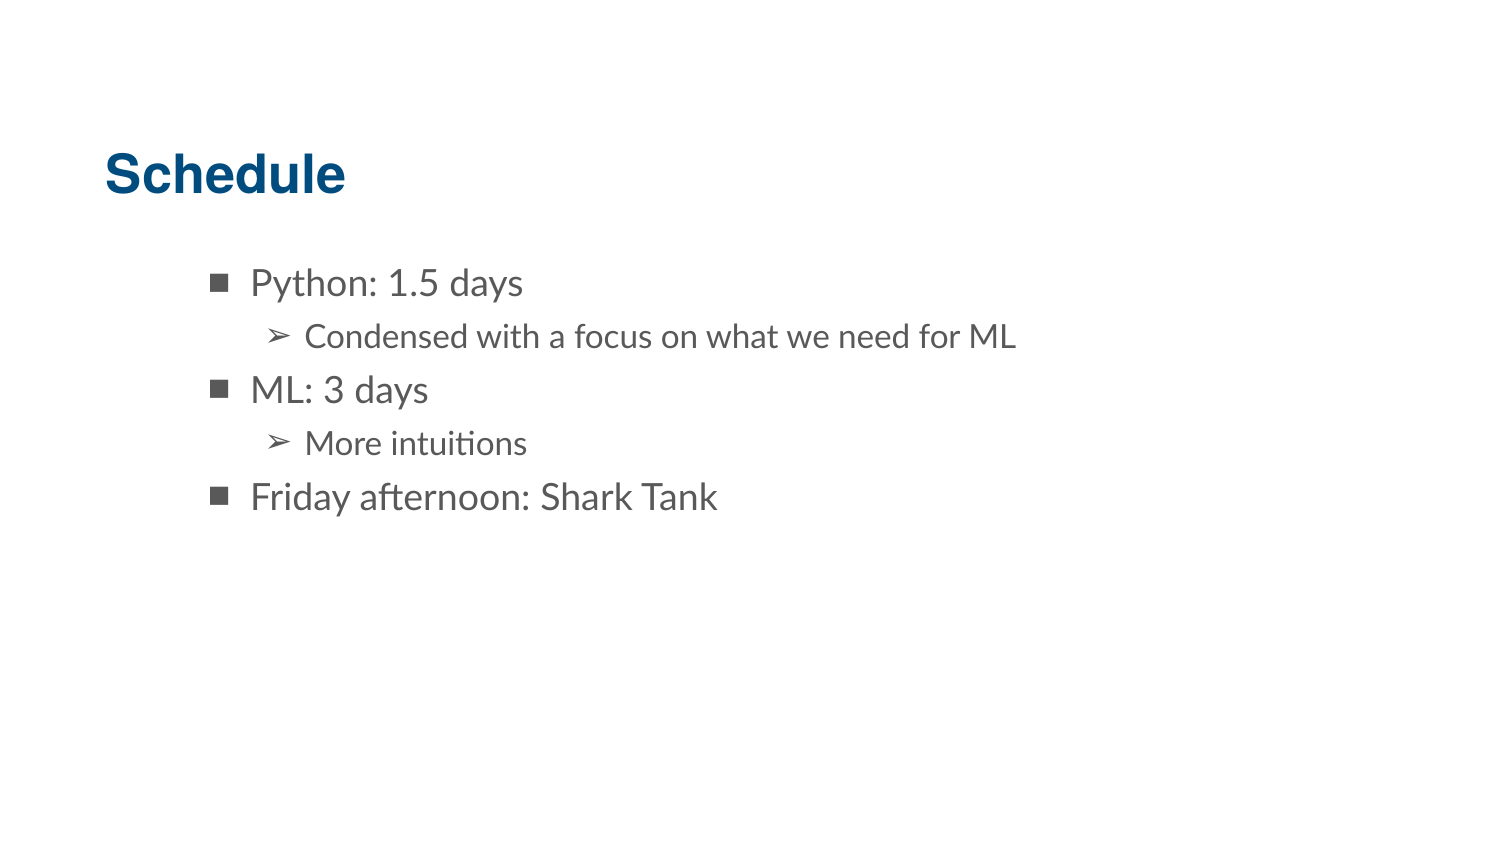

# Schedule
Python: 1.5 days
Condensed with a focus on what we need for ML
ML: 3 days
More intuitions
Friday afternoon: Shark Tank